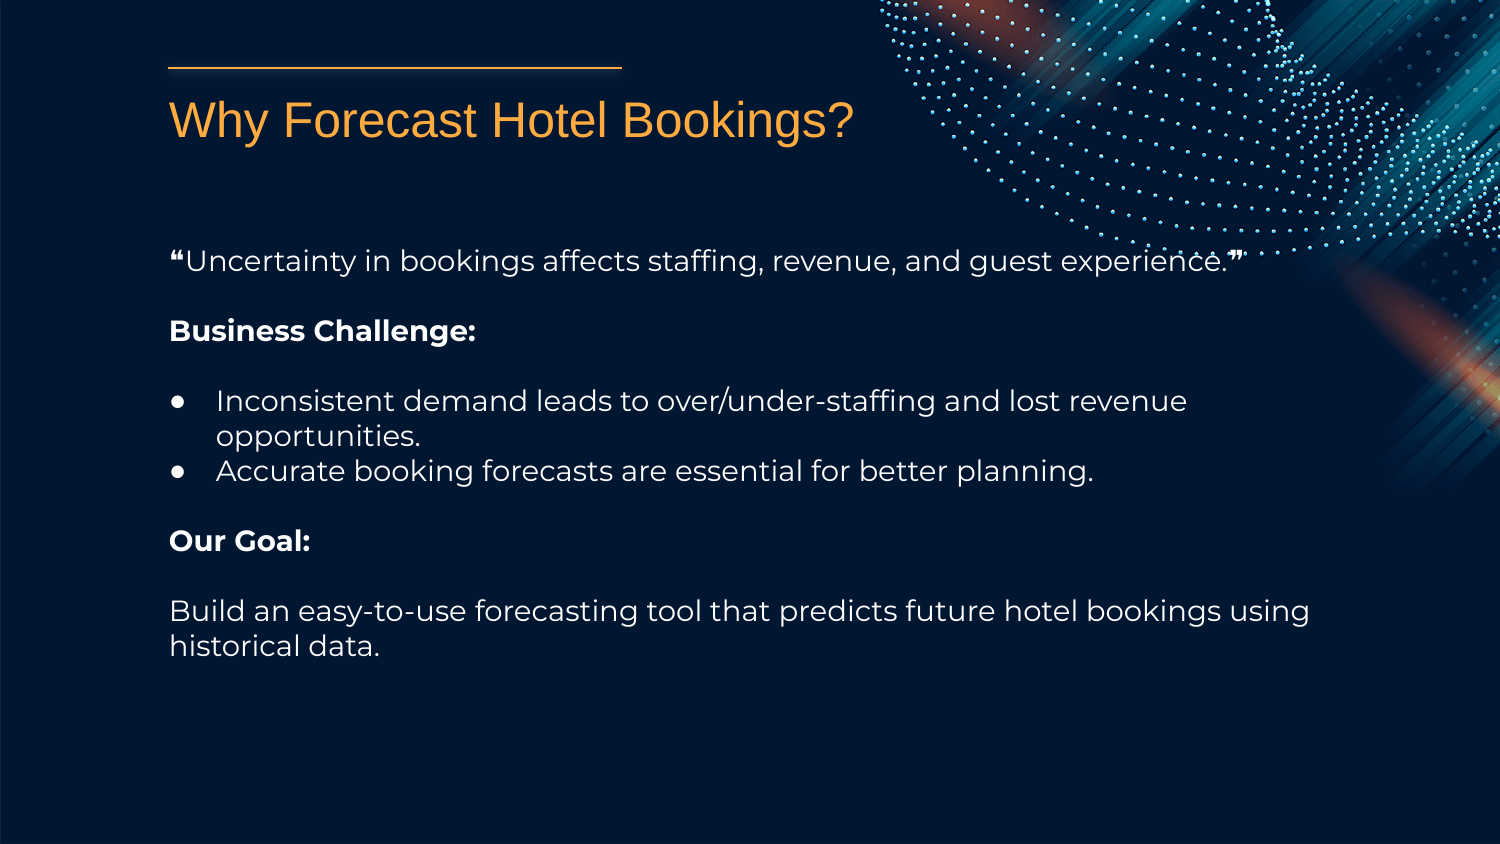

# Why Forecast Hotel Bookings?
❝Uncertainty in bookings affects staffing, revenue, and guest experience.❞

Business Challenge:

Inconsistent demand leads to over/under-staffing and lost revenue opportunities.
Accurate booking forecasts are essential for better planning.

Our Goal:

Build an easy-to-use forecasting tool that predicts future hotel bookings using historical data.